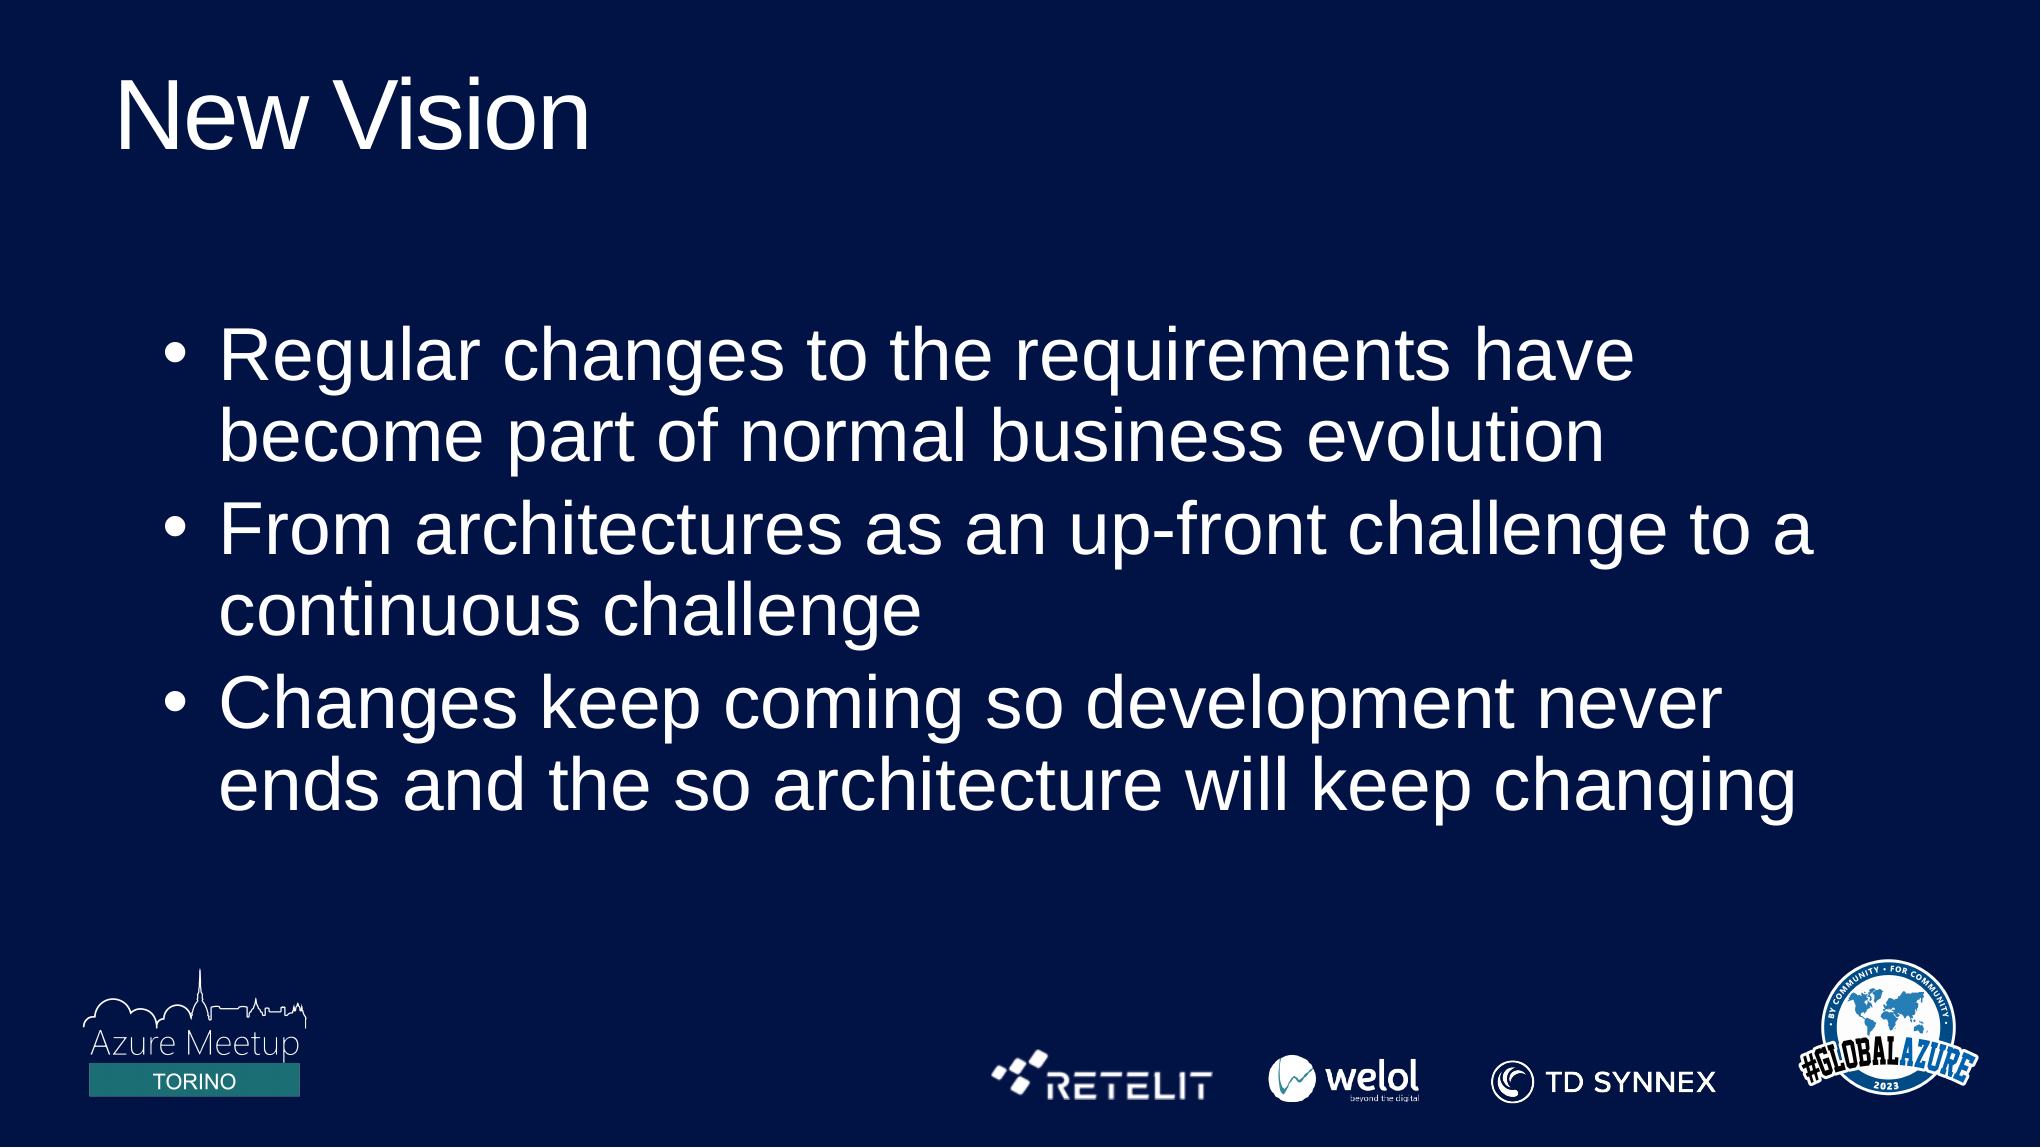

New Vision
Regular changes to the requirements have become part of normal business evolution
From architectures as an up-front challenge to a continuous challenge
Changes keep coming so development never ends and the so architecture will keep changing